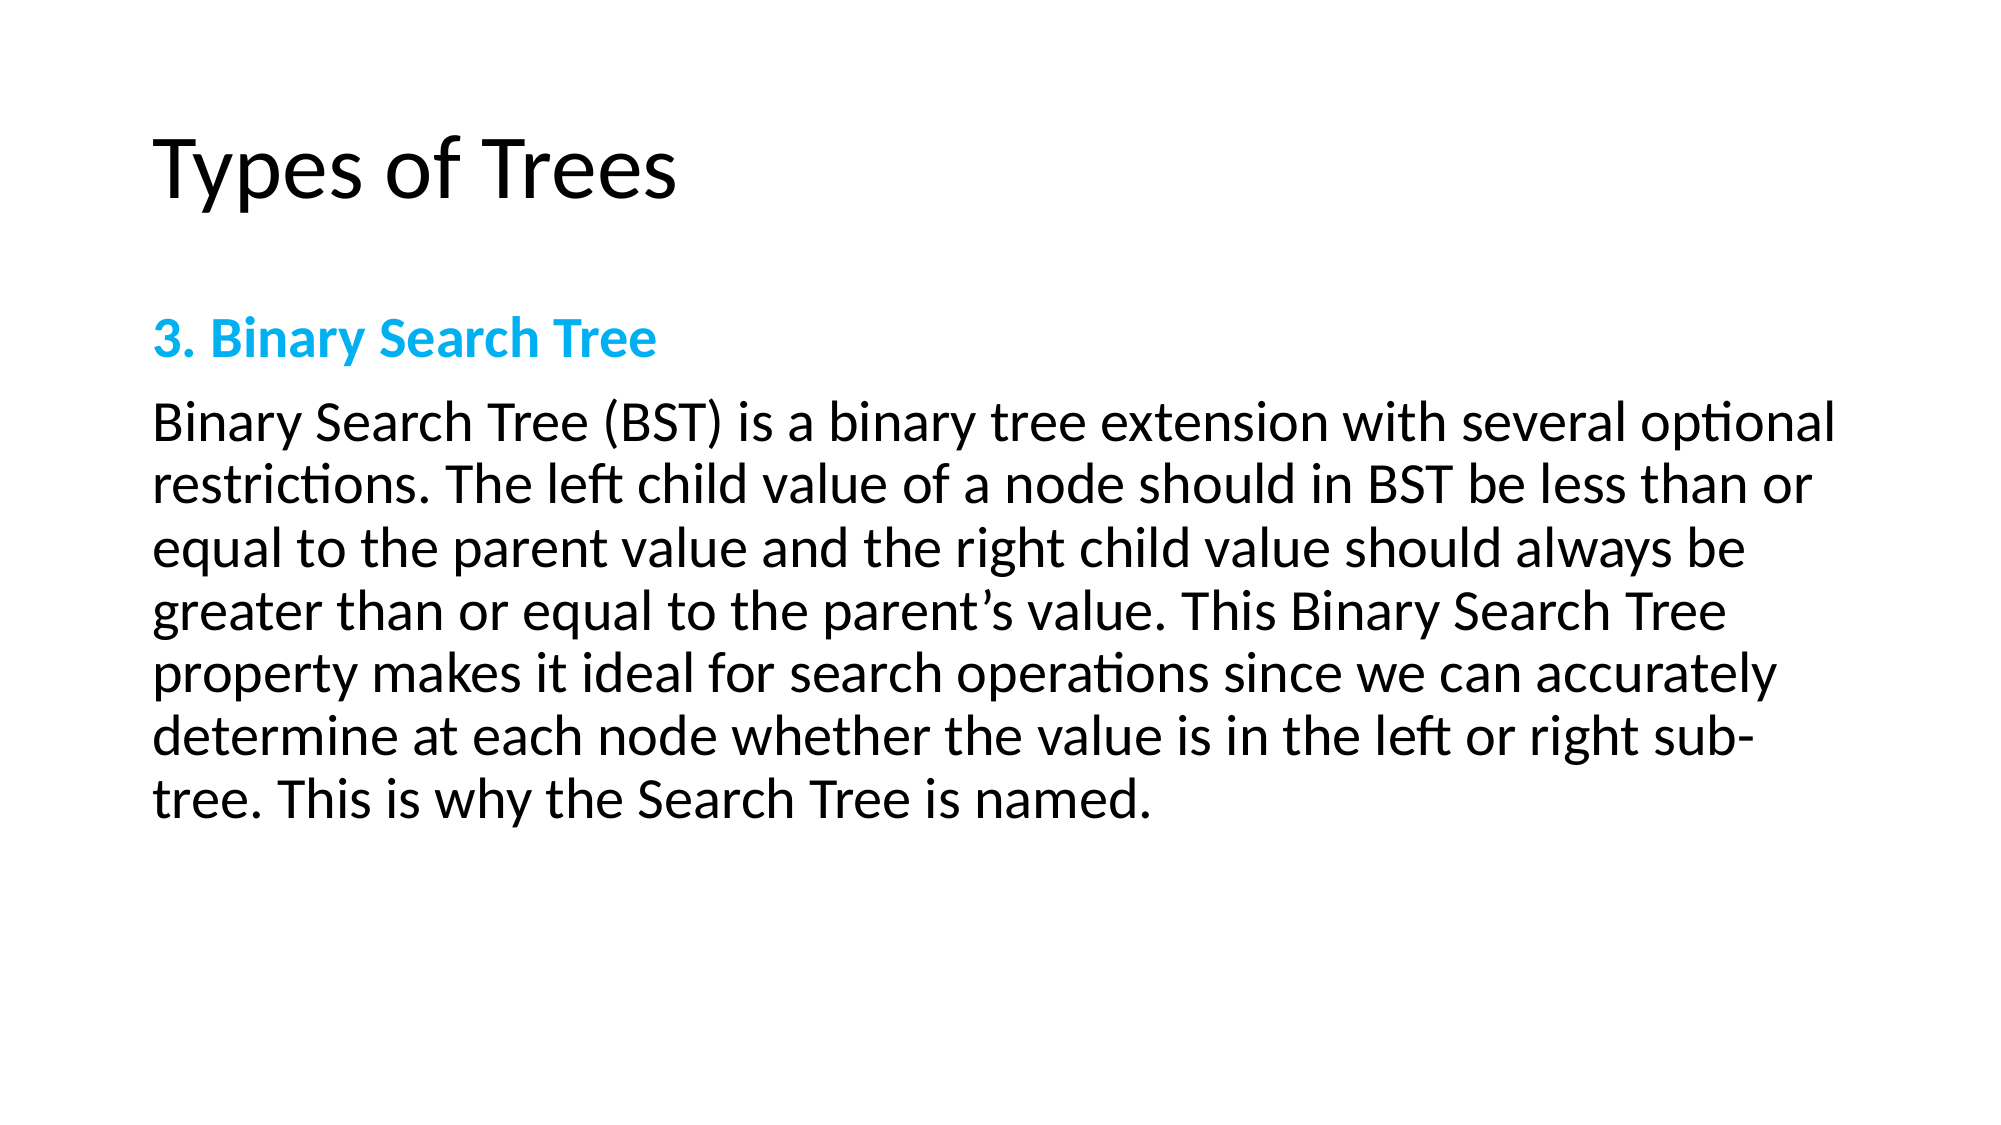

# Types of Trees
3. Binary Search Tree
Binary Search Tree (BST) is a binary tree extension with several optional restrictions. The left child value of a node should in BST be less than or equal to the parent value and the right child value should always be greater than or equal to the parent’s value. This Binary Search Tree property makes it ideal for search operations since we can accurately determine at each node whether the value is in the left or right sub-tree. This is why the Search Tree is named.